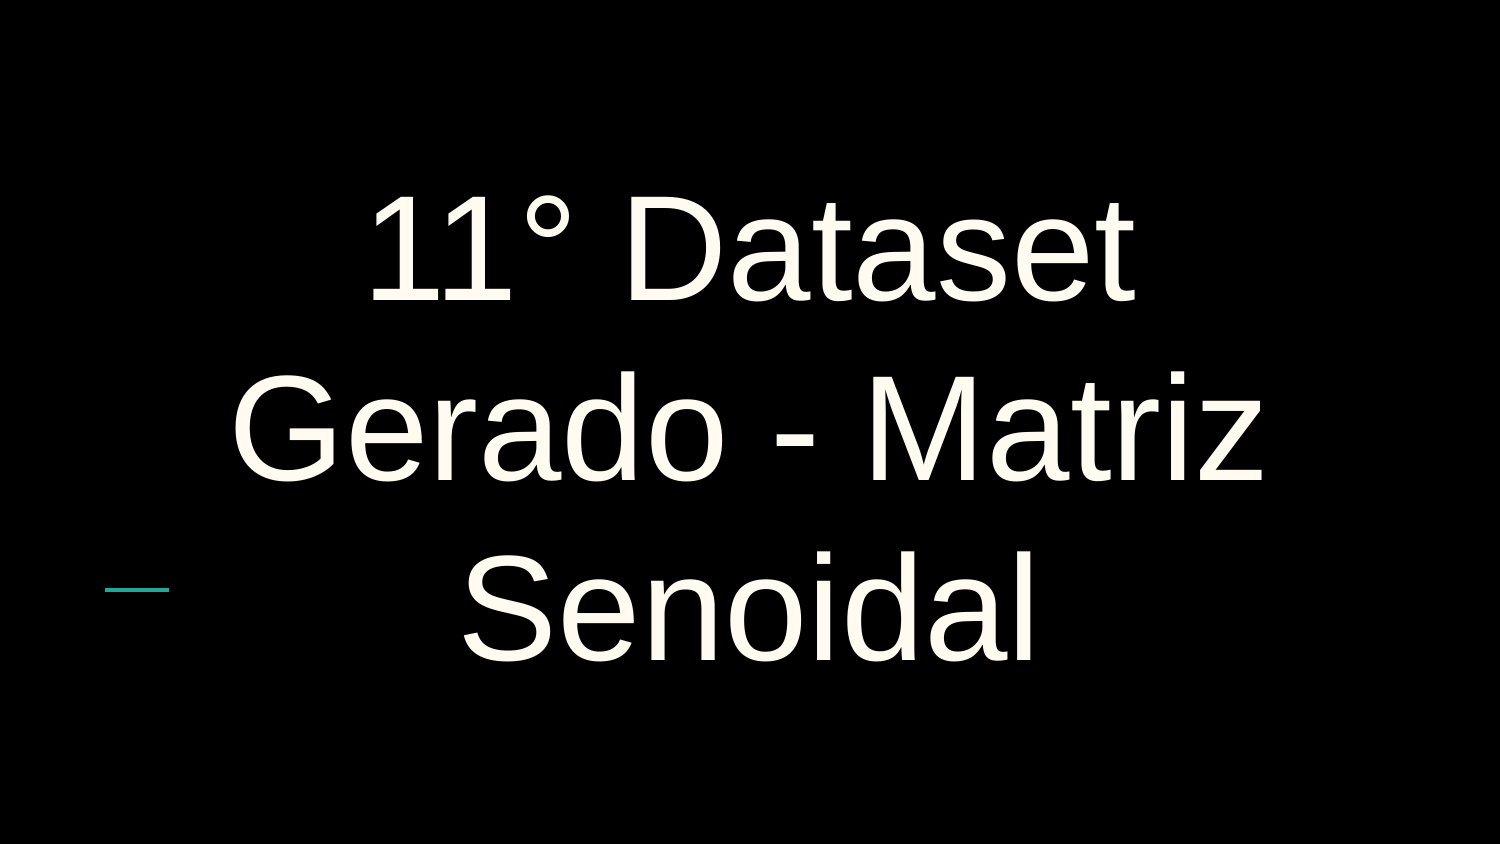

# 11° Dataset Gerado - Matriz Senoidal